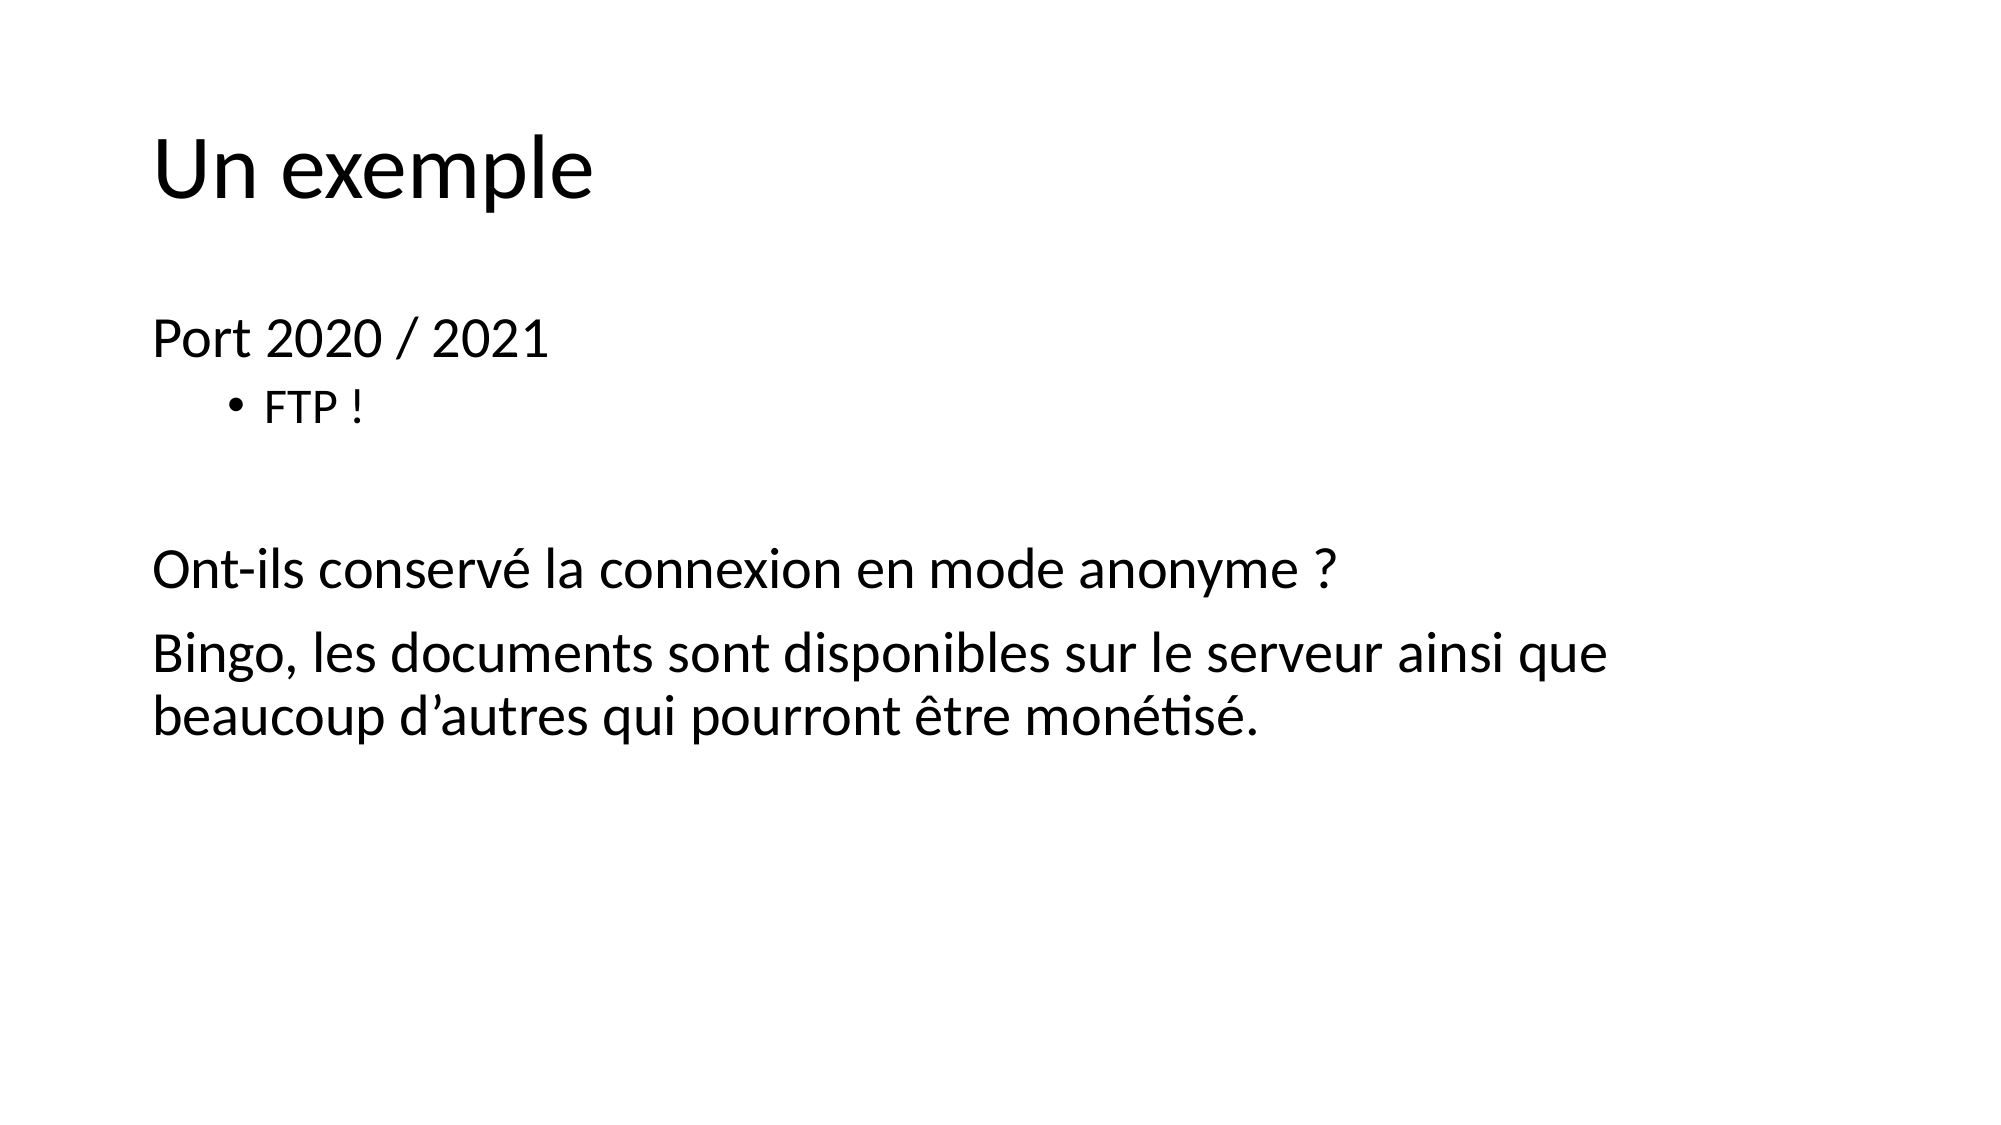

# Un exemple
Port 2020 / 2021
FTP !

Ont-ils conservé la connexion en mode anonyme ?
Bingo, les documents sont disponibles sur le serveur ainsi que beaucoup d’autres qui pourront être monétisé.